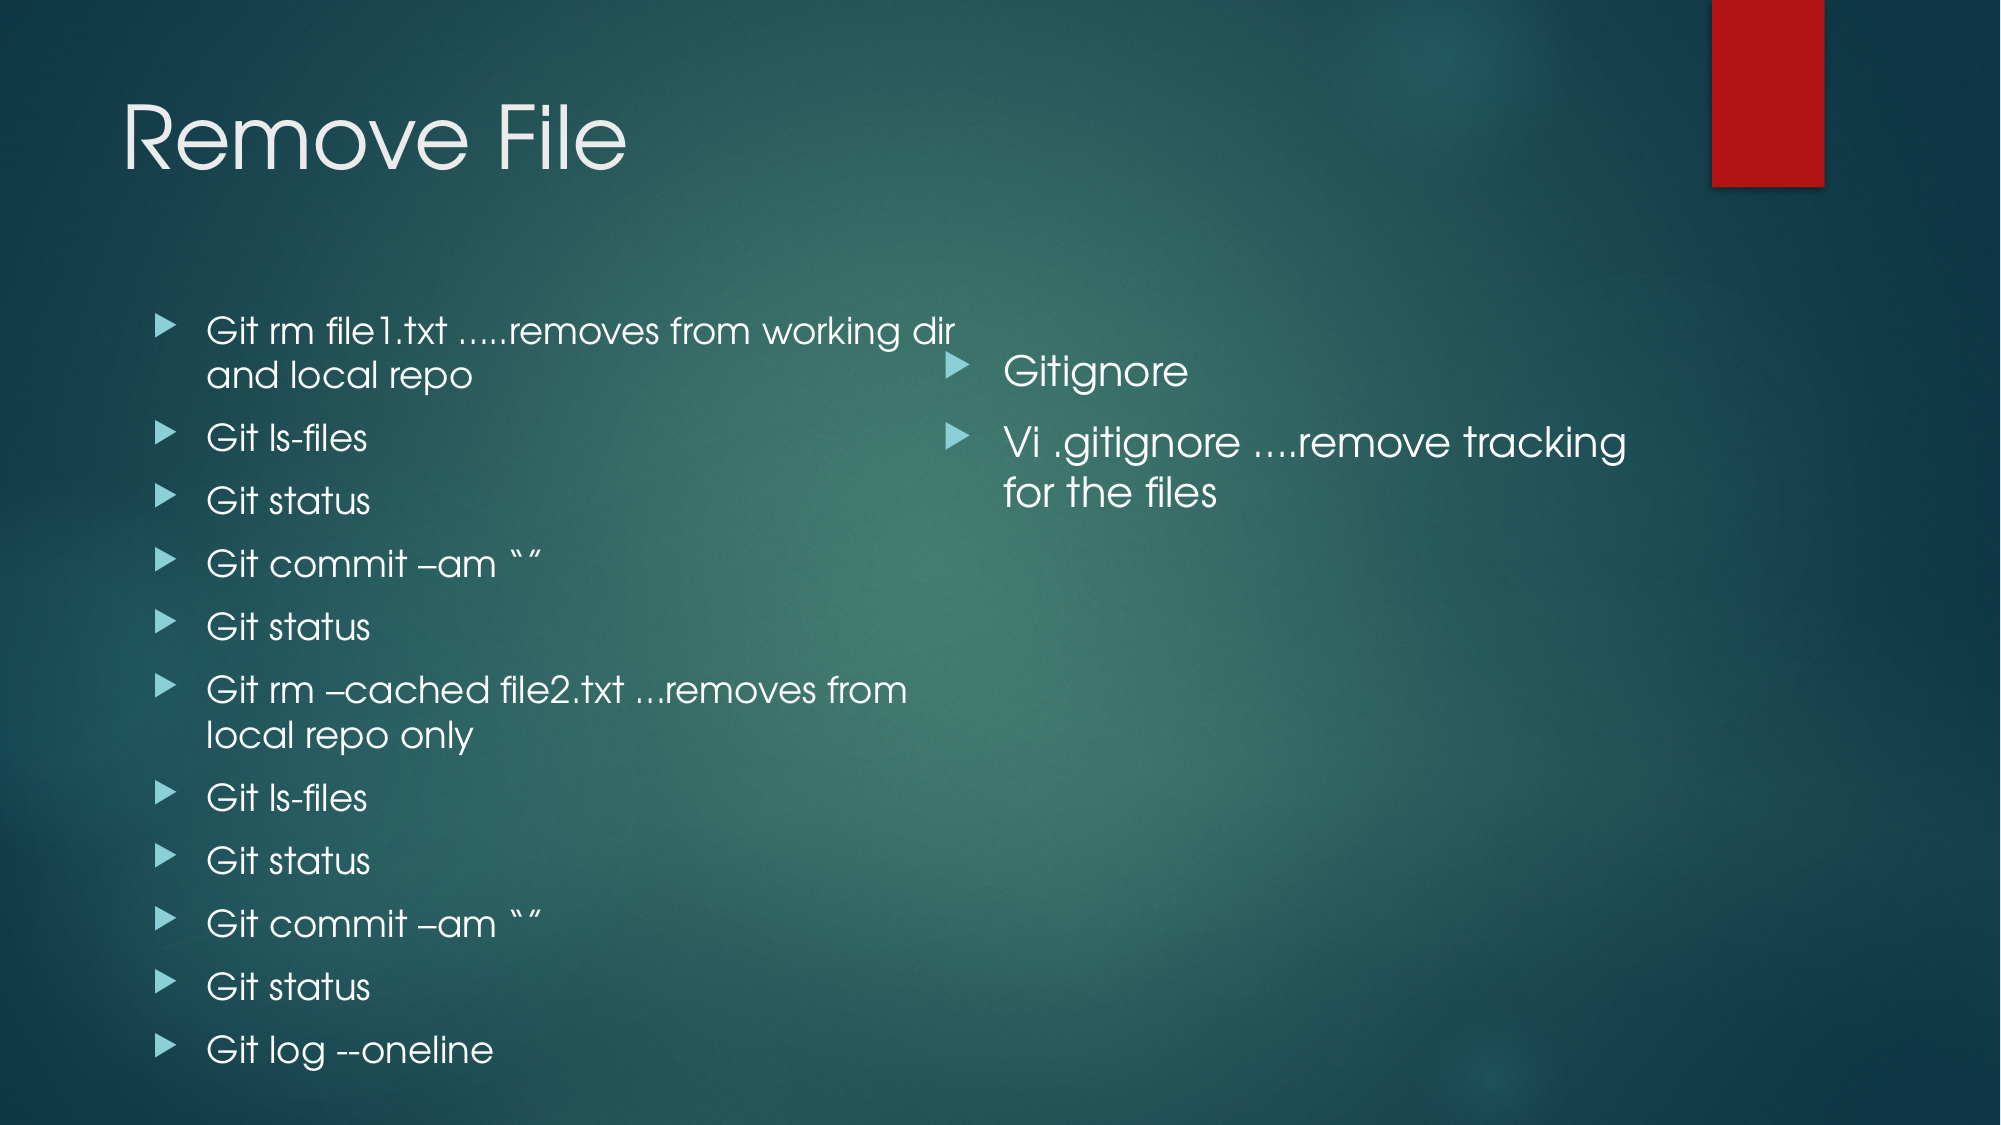

# Remove File
Git rm file1.txt …..removes from working dir and local repo
Git ls-files
Git status
Git commit –am “”
Git status
Git rm –cached file2.txt …removes from local repo only
Git ls-files
Git status
Git commit –am “”
Git status
Git log --oneline
Gitignore
Vi .gitignore ….remove tracking for the files